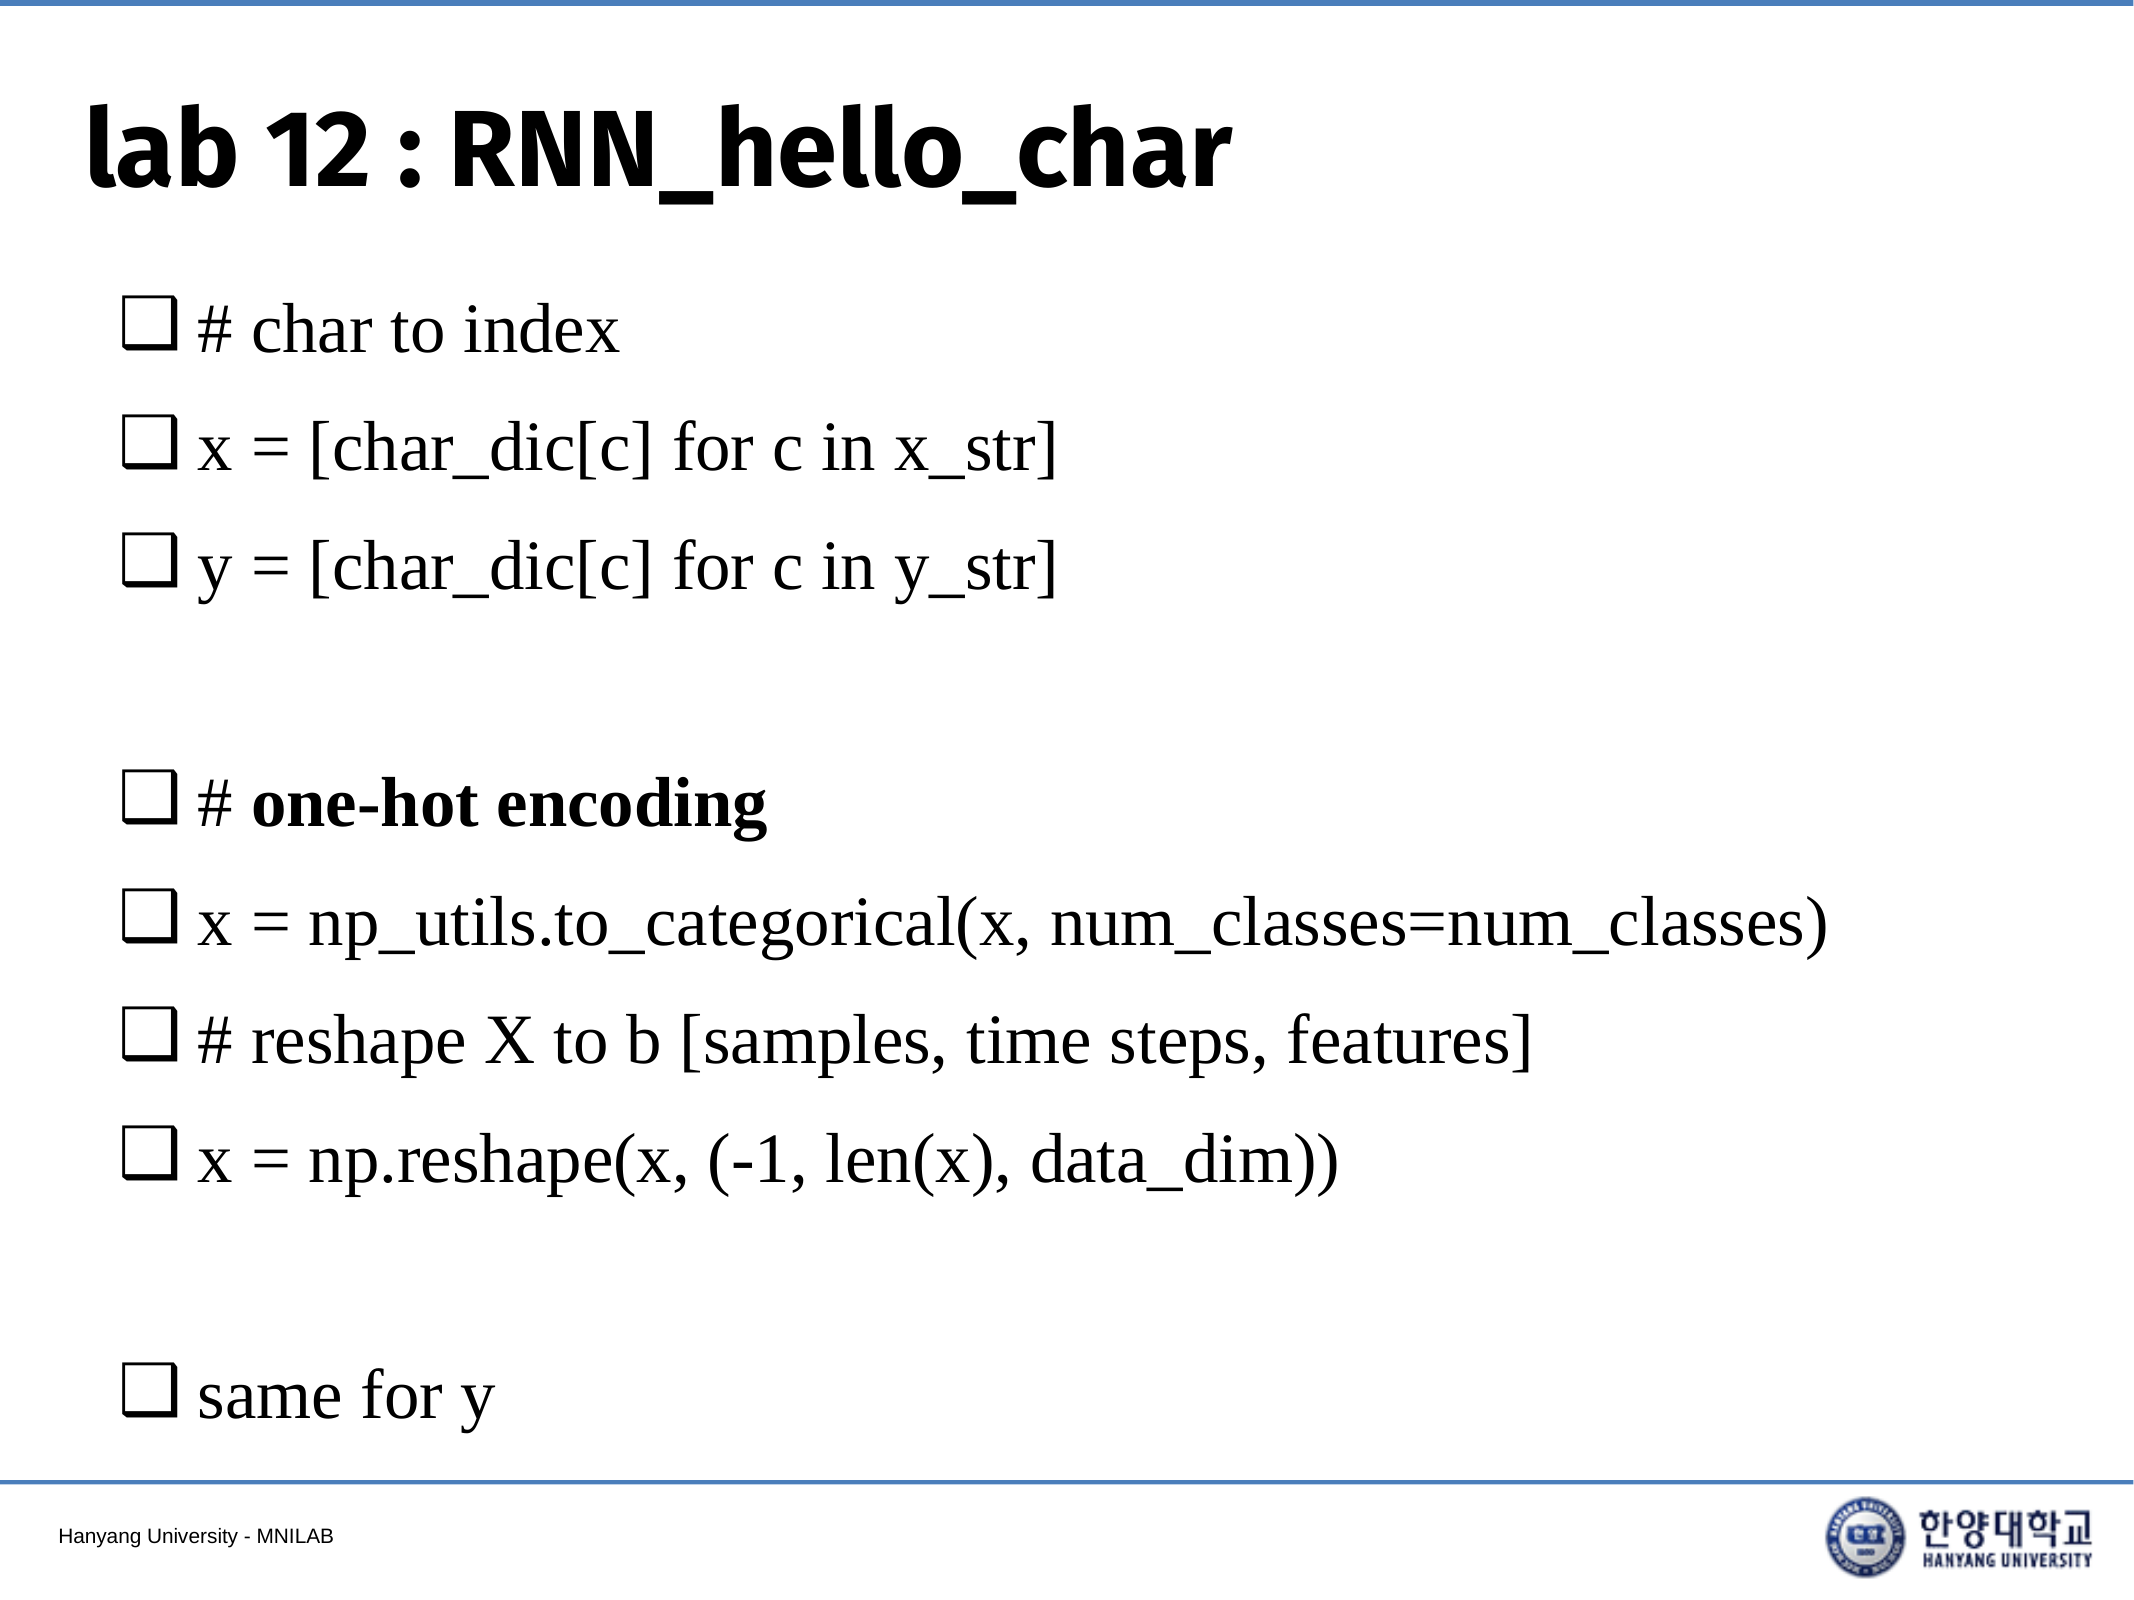

# lab 12 : RNN_hello_char
# char to index
x = [char_dic[c] for c in x_str]
y = [char_dic[c] for c in y_str]

# one-hot encoding
x = np_utils.to_categorical(x, num_classes=num_classes)
# reshape X to b [samples, time steps, features]
x = np.reshape(x, (-1, len(x), data_dim))

same for y